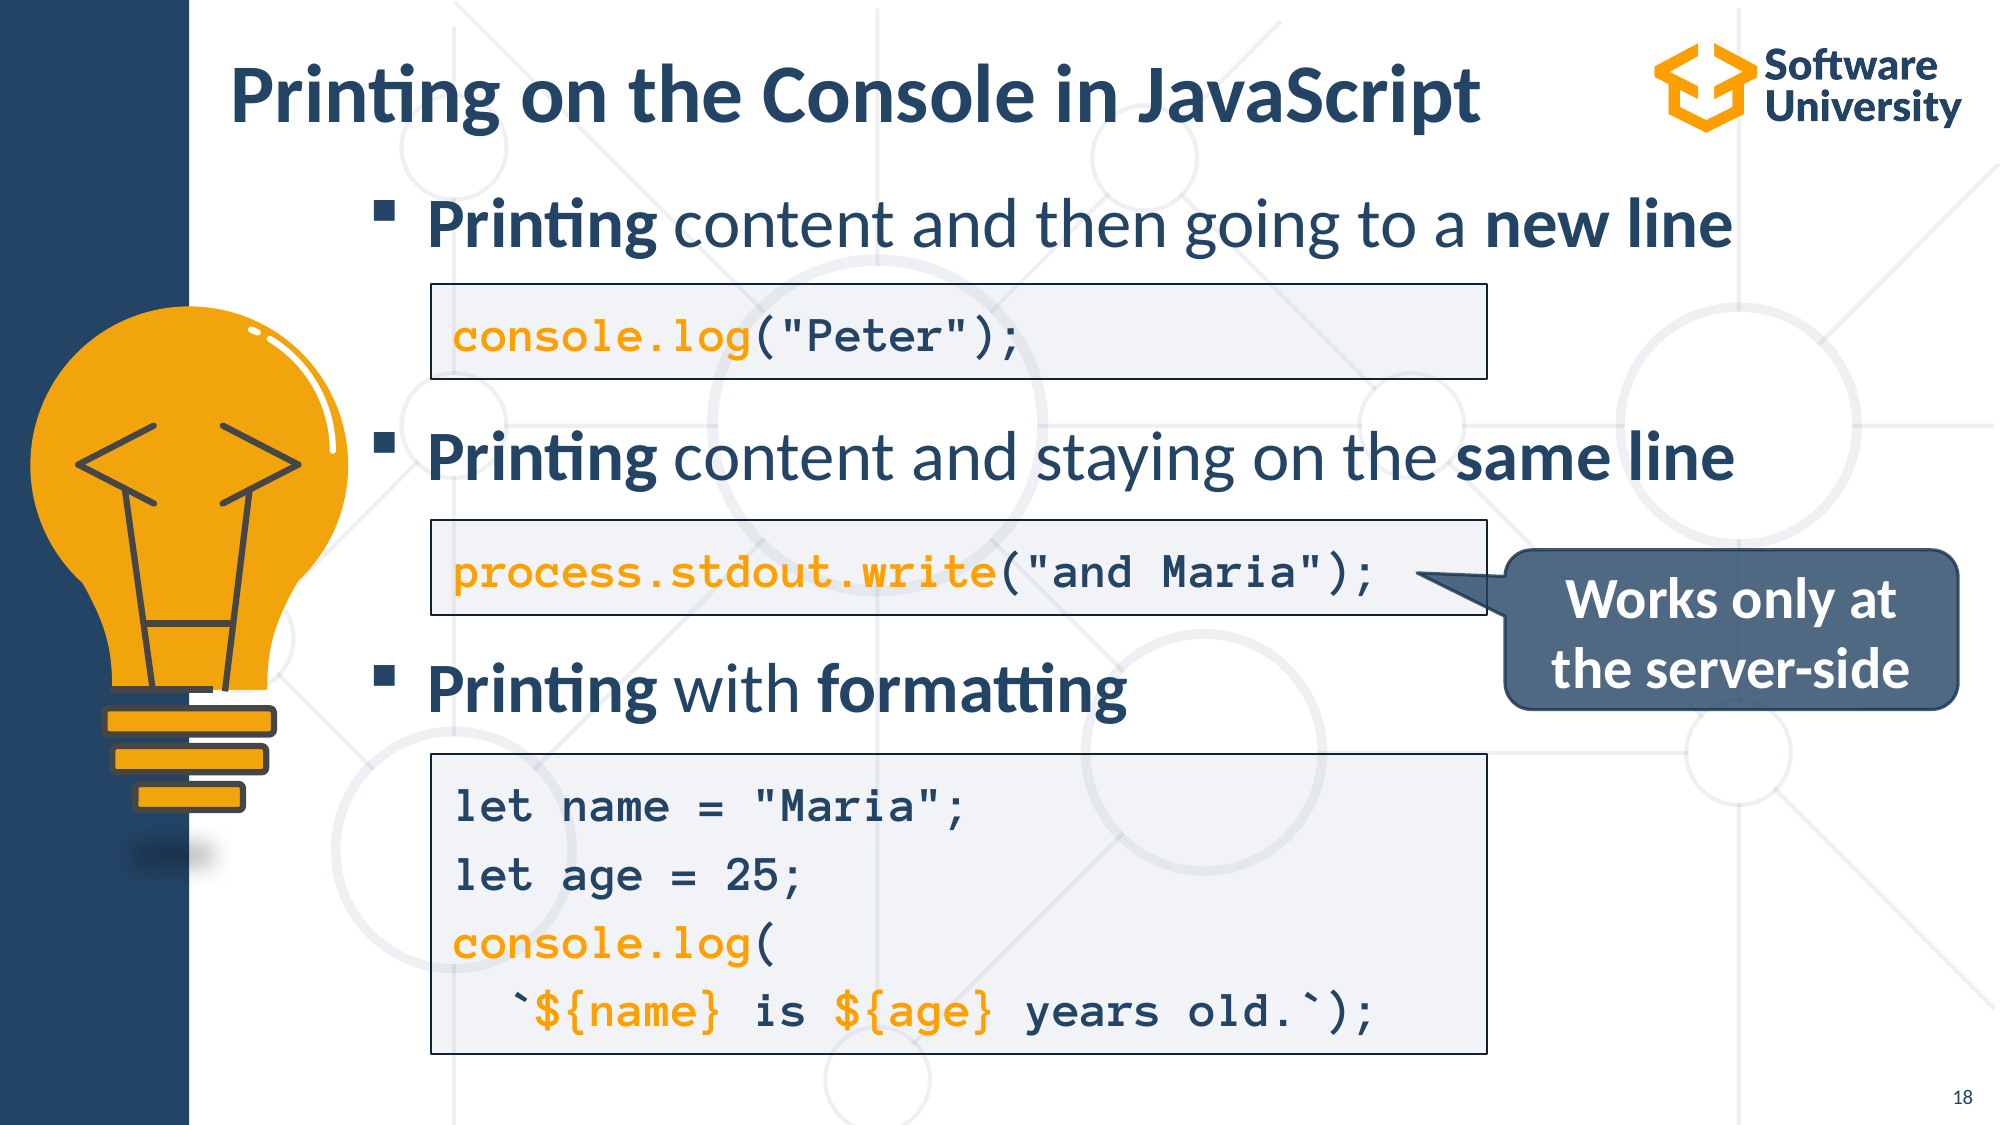

# Printing on the Console in JavaScript
Printing content and then going to a new line

Printing content and staying on the same line

Printing with formatting

console.log("Peter");
process.stdout.write("and Maria");
Works only at the server-side
let name = "Maria";
let age = 25;
console.log(
  `${name} is ${age} years old.`);
18